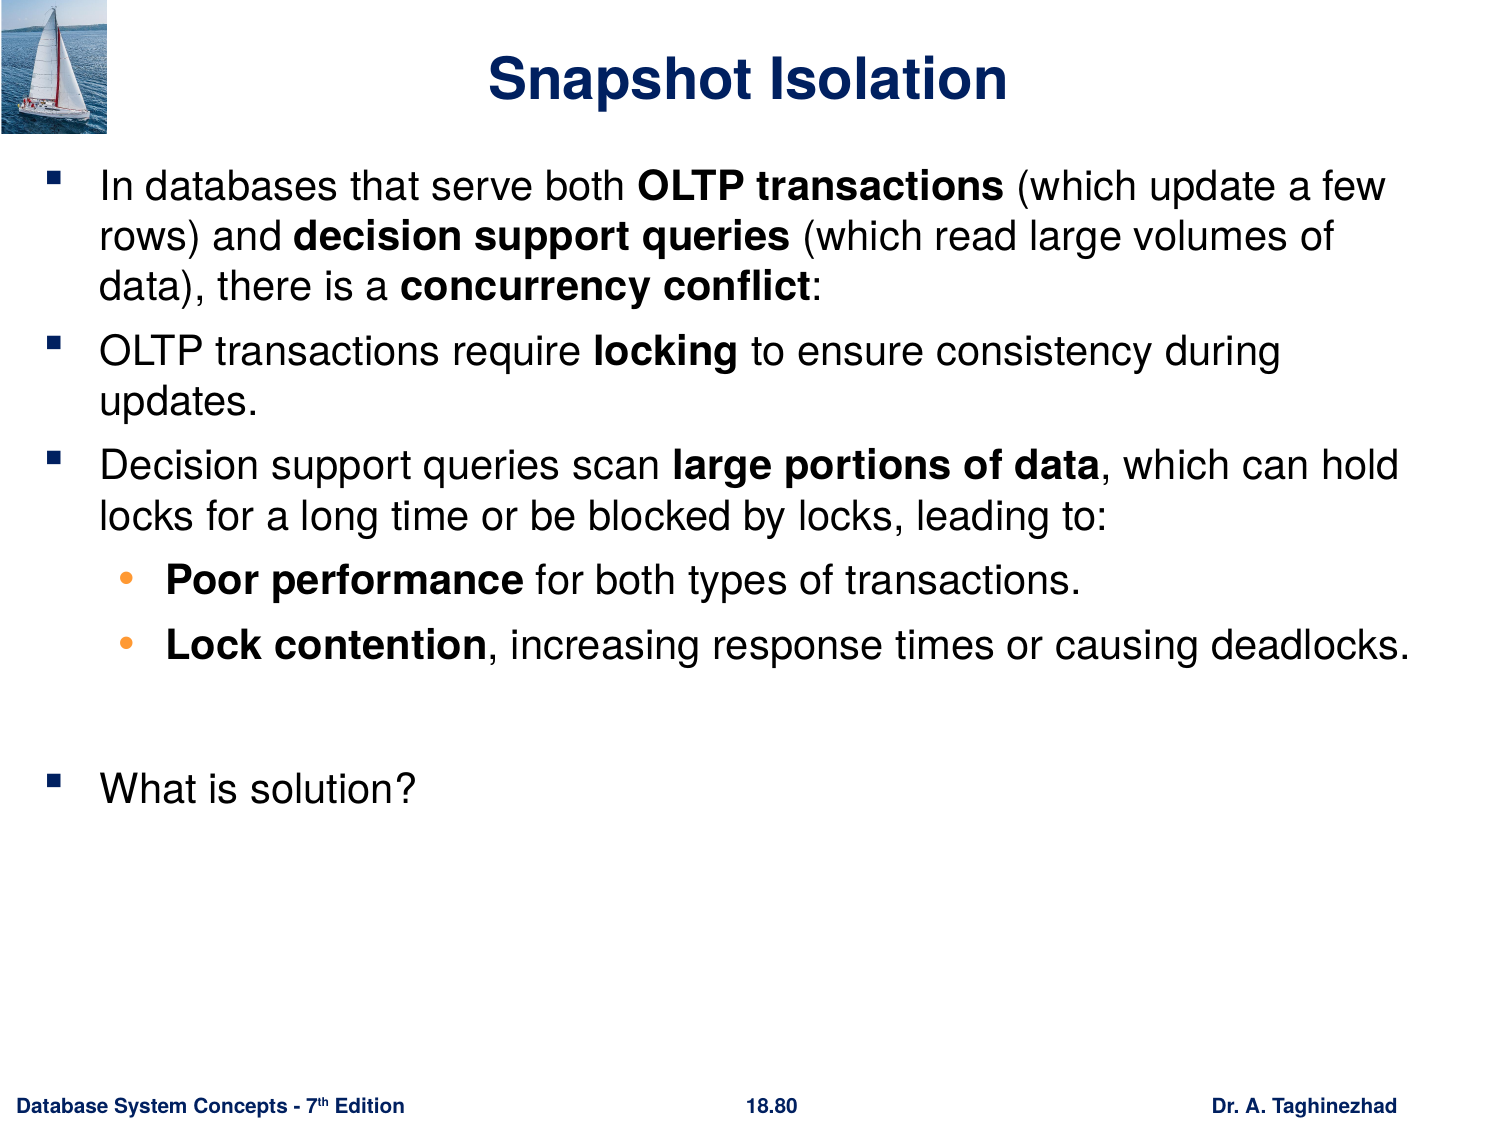

# Snapshot Isolation
In databases that serve both OLTP transactions (which update a few rows) and decision support queries (which read large volumes of data), there is a concurrency conflict:
OLTP transactions require locking to ensure consistency during updates.
Decision support queries scan large portions of data, which can hold locks for a long time or be blocked by locks, leading to:
Poor performance for both types of transactions.
Lock contention, increasing response times or causing deadlocks.

What is solution?